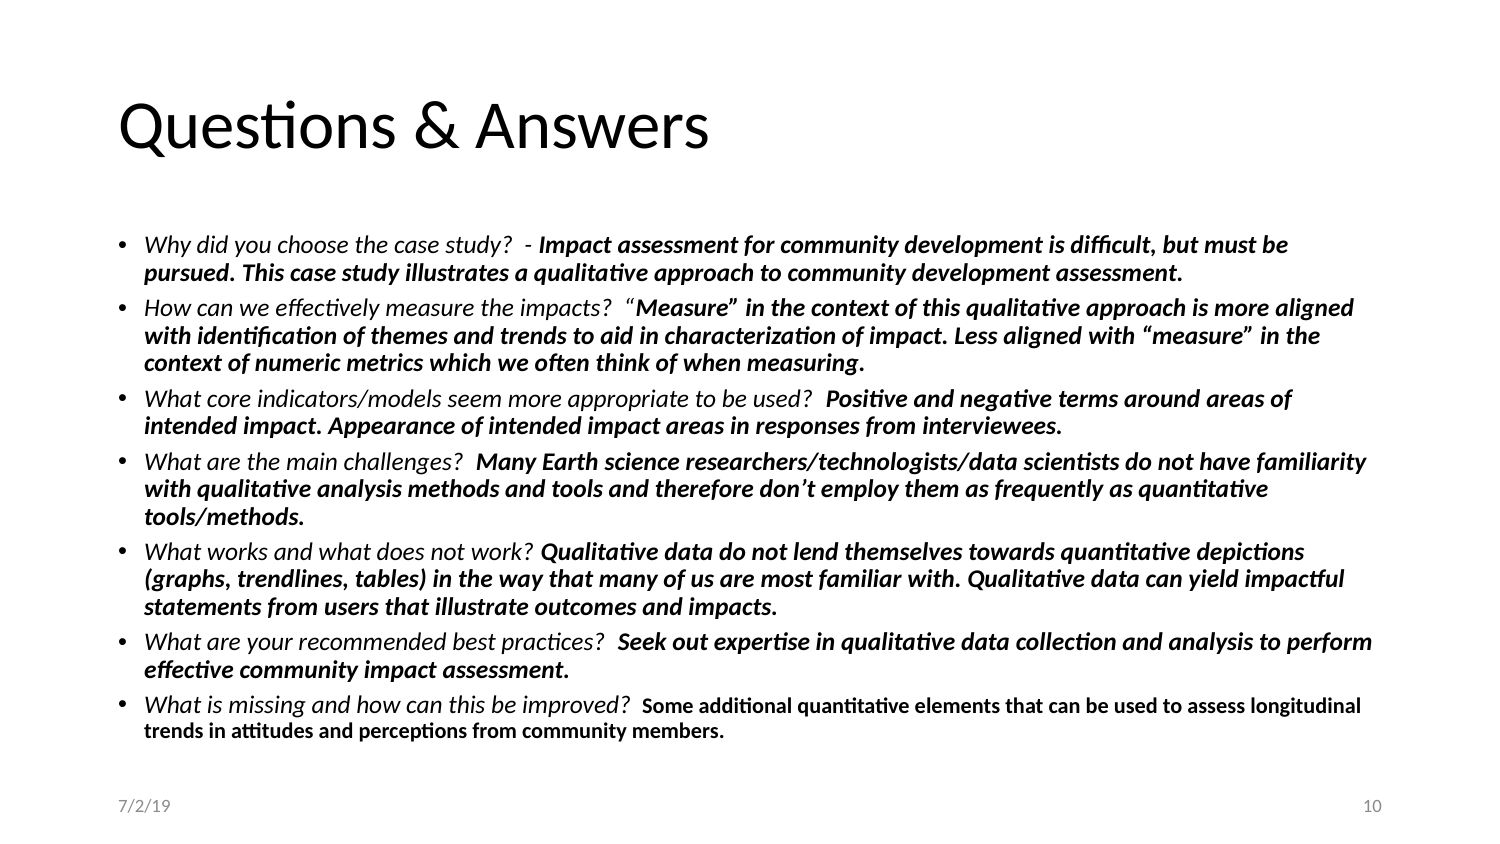

# Questions & Answers
Why did you choose the case study?  - Impact assessment for community development is difficult, but must be pursued. This case study illustrates a qualitative approach to community development assessment.
How can we effectively measure the impacts?  “Measure” in the context of this qualitative approach is more aligned with identification of themes and trends to aid in characterization of impact. Less aligned with “measure” in the context of numeric metrics which we often think of when measuring.
What core indicators/models seem more appropriate to be used?  Positive and negative terms around areas of intended impact. Appearance of intended impact areas in responses from interviewees.
What are the main challenges?  Many Earth science researchers/technologists/data scientists do not have familiarity with qualitative analysis methods and tools and therefore don’t employ them as frequently as quantitative tools/methods.
What works and what does not work? Qualitative data do not lend themselves towards quantitative depictions (graphs, trendlines, tables) in the way that many of us are most familiar with. Qualitative data can yield impactful statements from users that illustrate outcomes and impacts.
What are your recommended best practices?  Seek out expertise in qualitative data collection and analysis to perform effective community impact assessment.
What is missing and how can this be improved?  Some additional quantitative elements that can be used to assess longitudinal trends in attitudes and perceptions from community members.

7/2/19
10